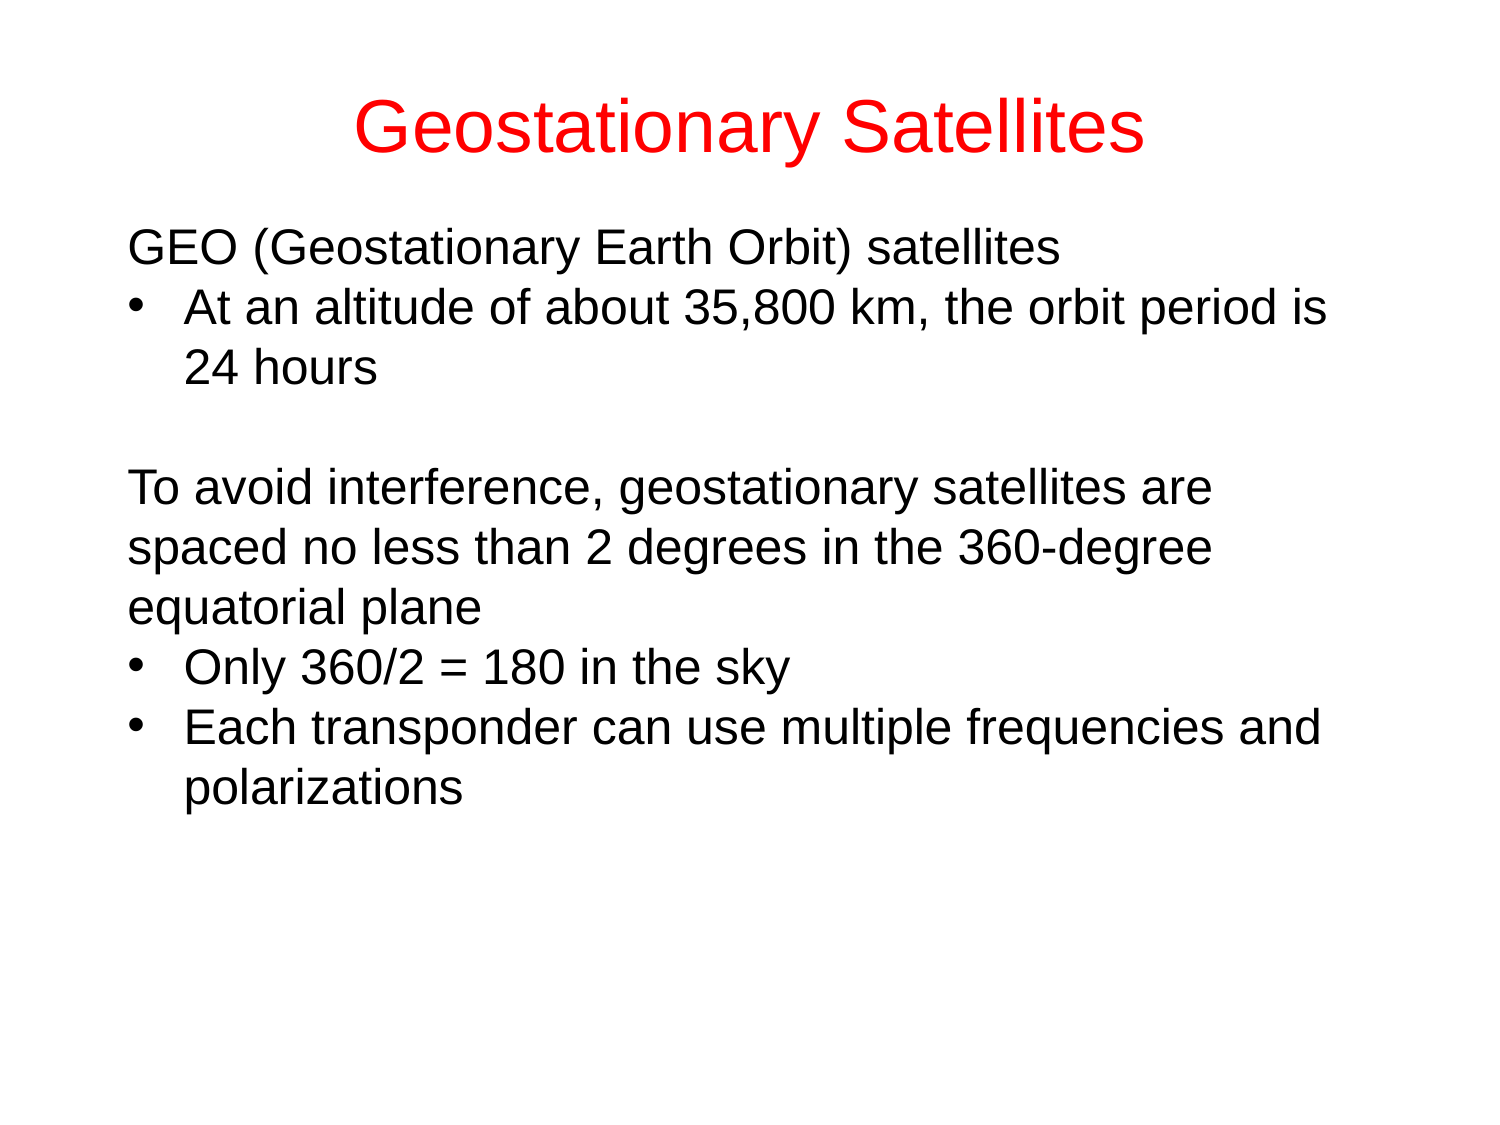

# Geostationary Satellites
GEO (Geostationary Earth Orbit) satellites
At an altitude of about 35,800 km, the orbit period is 24 hours

To avoid interference, geostationary satellites are spaced no less than 2 degrees in the 360-degree equatorial plane
Only 360/2 = 180 in the sky
Each transponder can use multiple frequencies and polarizations